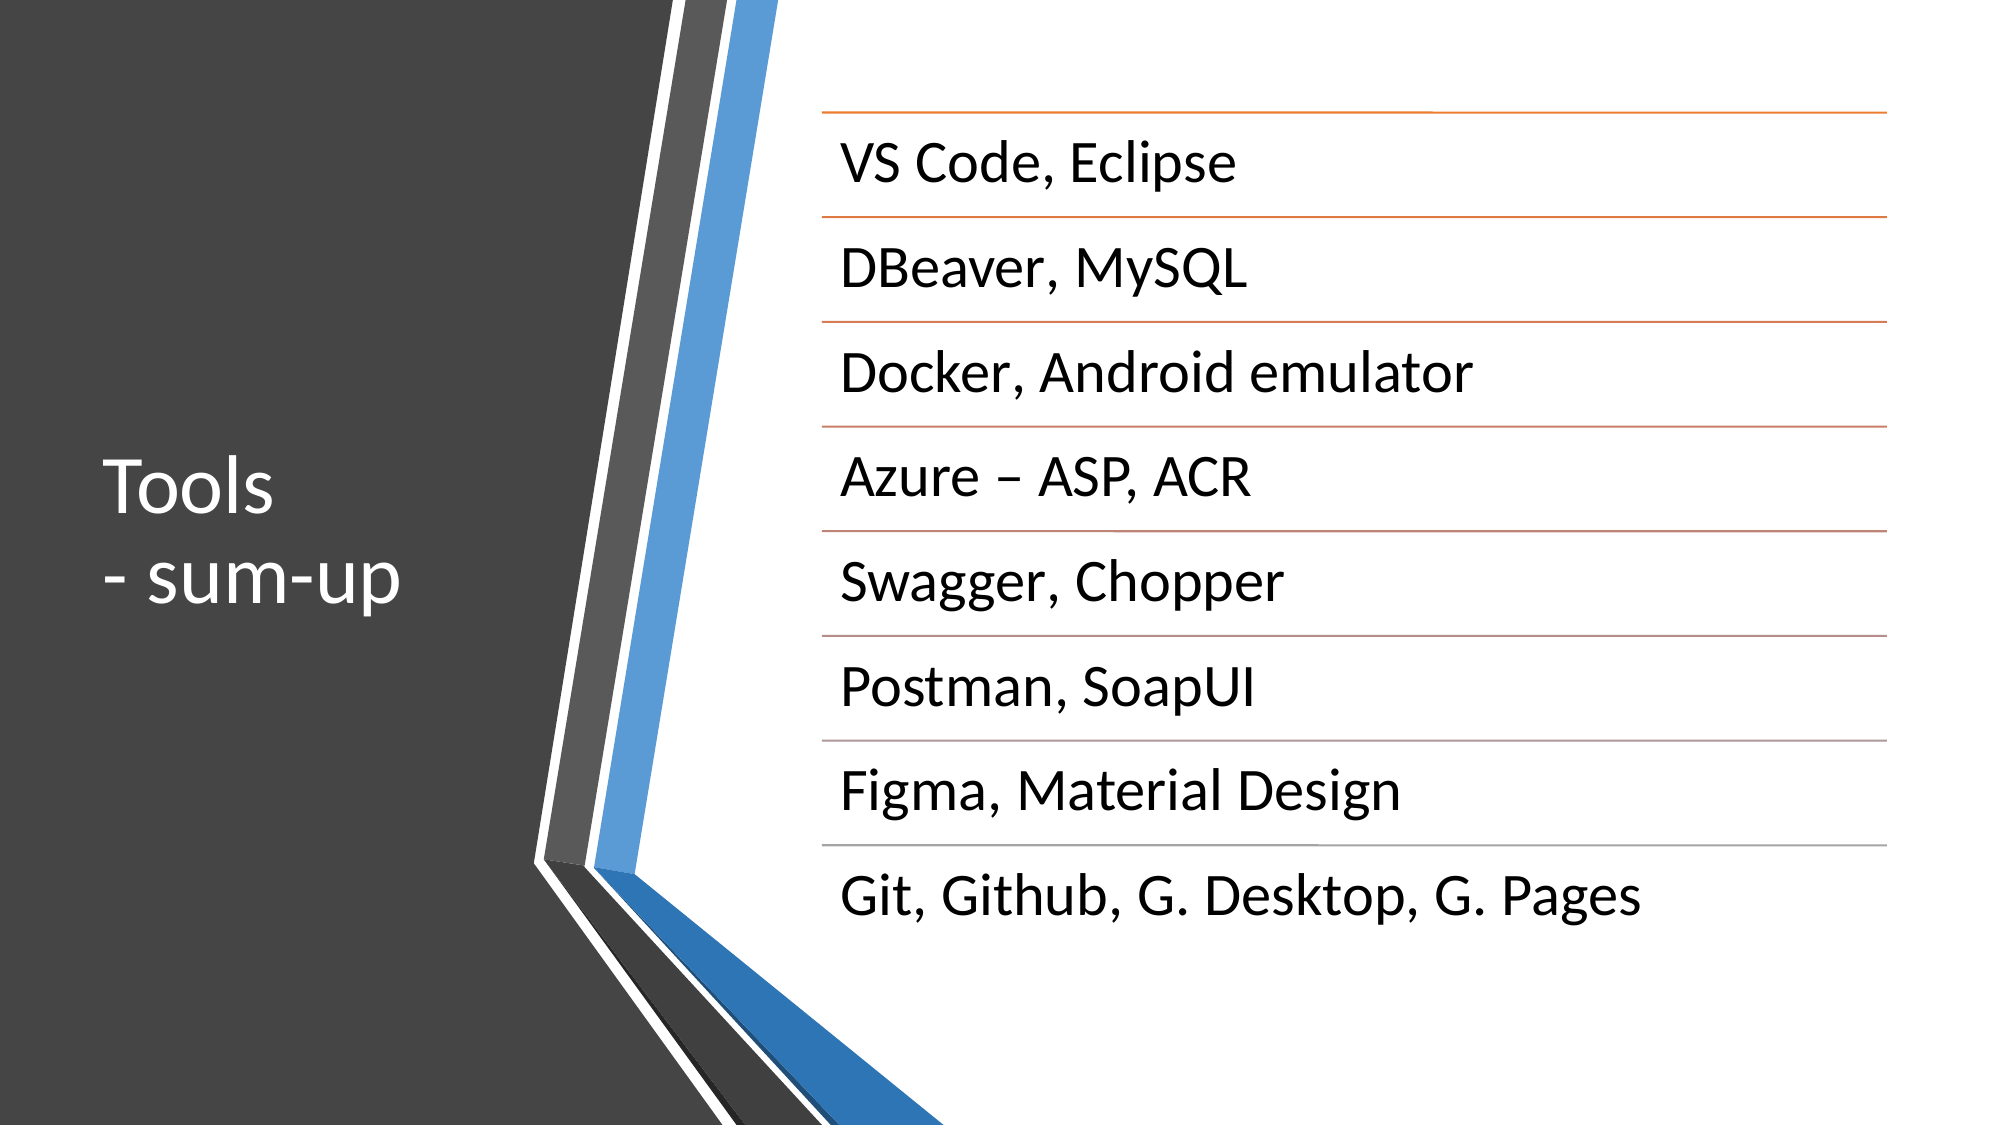

# Tools - sum-up
VS Code, Eclipse
DBeaver, MySQL
Docker, Android emulator
Azure – ASP, ACR
Swagger, Chopper
Postman, SoapUI
Figma, Material Design
Git, Github, G. Desktop, G. Pages